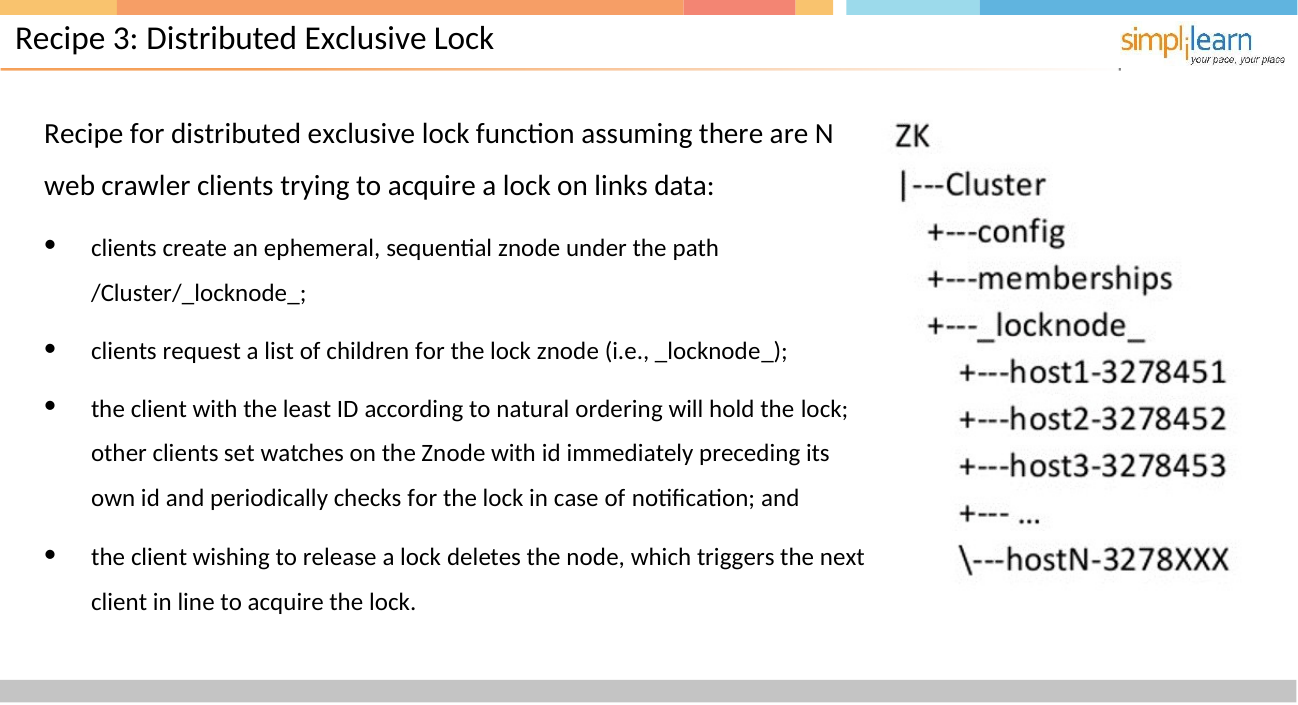

# Recipe 3: Distributed Exclusive Lock

Recipe for distributed exclusive lock function assuming there are N
web crawler clients trying to acquire a lock on links data:

clients create an ephemeral, sequential znode under the path
/Cluster/_locknode_;

clients request a list of children for the lock znode (i.e., _locknode_);
the client with the least ID according to natural ordering will hold the lock; other clients set watches on the Znode with id immediately preceding its own id and periodically checks for the lock in case of notification; and

the client wishing to release a lock deletes the node, which triggers the next
client in line to acquire the lock.